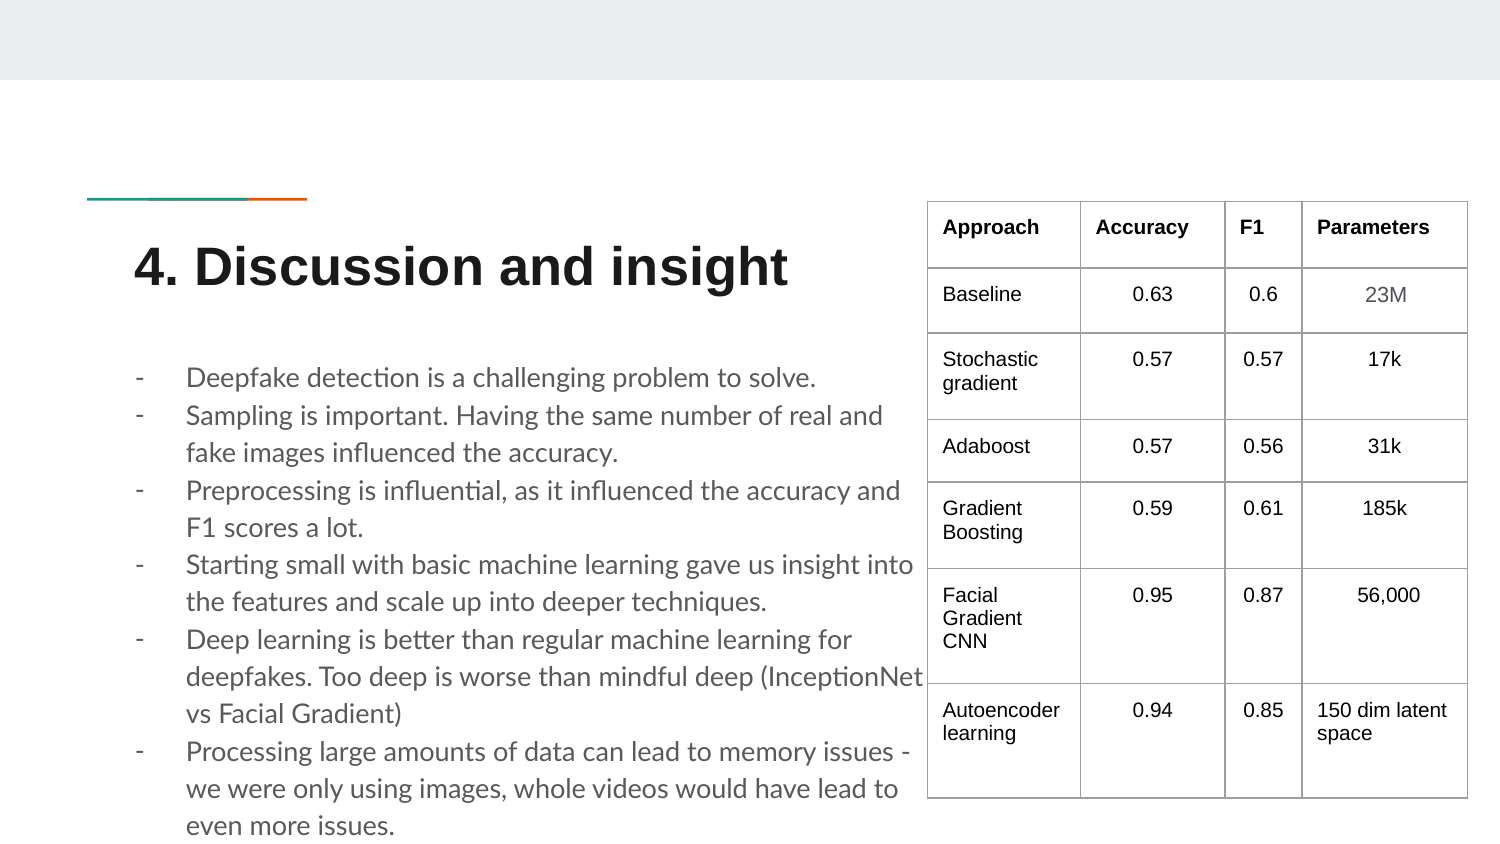

| Approach | Accuracy | F1 | Parameters |
| --- | --- | --- | --- |
| Baseline | 0.63 | 0.6 | 23M |
| Stochastic gradient | 0.57 | 0.57 | 17k |
| Adaboost | 0.57 | 0.56 | 31k |
| Gradient Boosting | 0.59 | 0.61 | 185k |
| Facial Gradient CNN | 0.95 | 0.87 | 56,000 |
| Autoencoder learning | 0.94 | 0.85 | 150 dim latent space |
# 4. Discussion and insight
Deepfake detection is a challenging problem to solve.
Sampling is important. Having the same number of real and fake images influenced the accuracy.
Preprocessing is influential, as it influenced the accuracy and F1 scores a lot.
Starting small with basic machine learning gave us insight into the features and scale up into deeper techniques.
Deep learning is better than regular machine learning for deepfakes. Too deep is worse than mindful deep (InceptionNet vs Facial Gradient)
Processing large amounts of data can lead to memory issues - we were only using images, whole videos would have lead to even more issues.